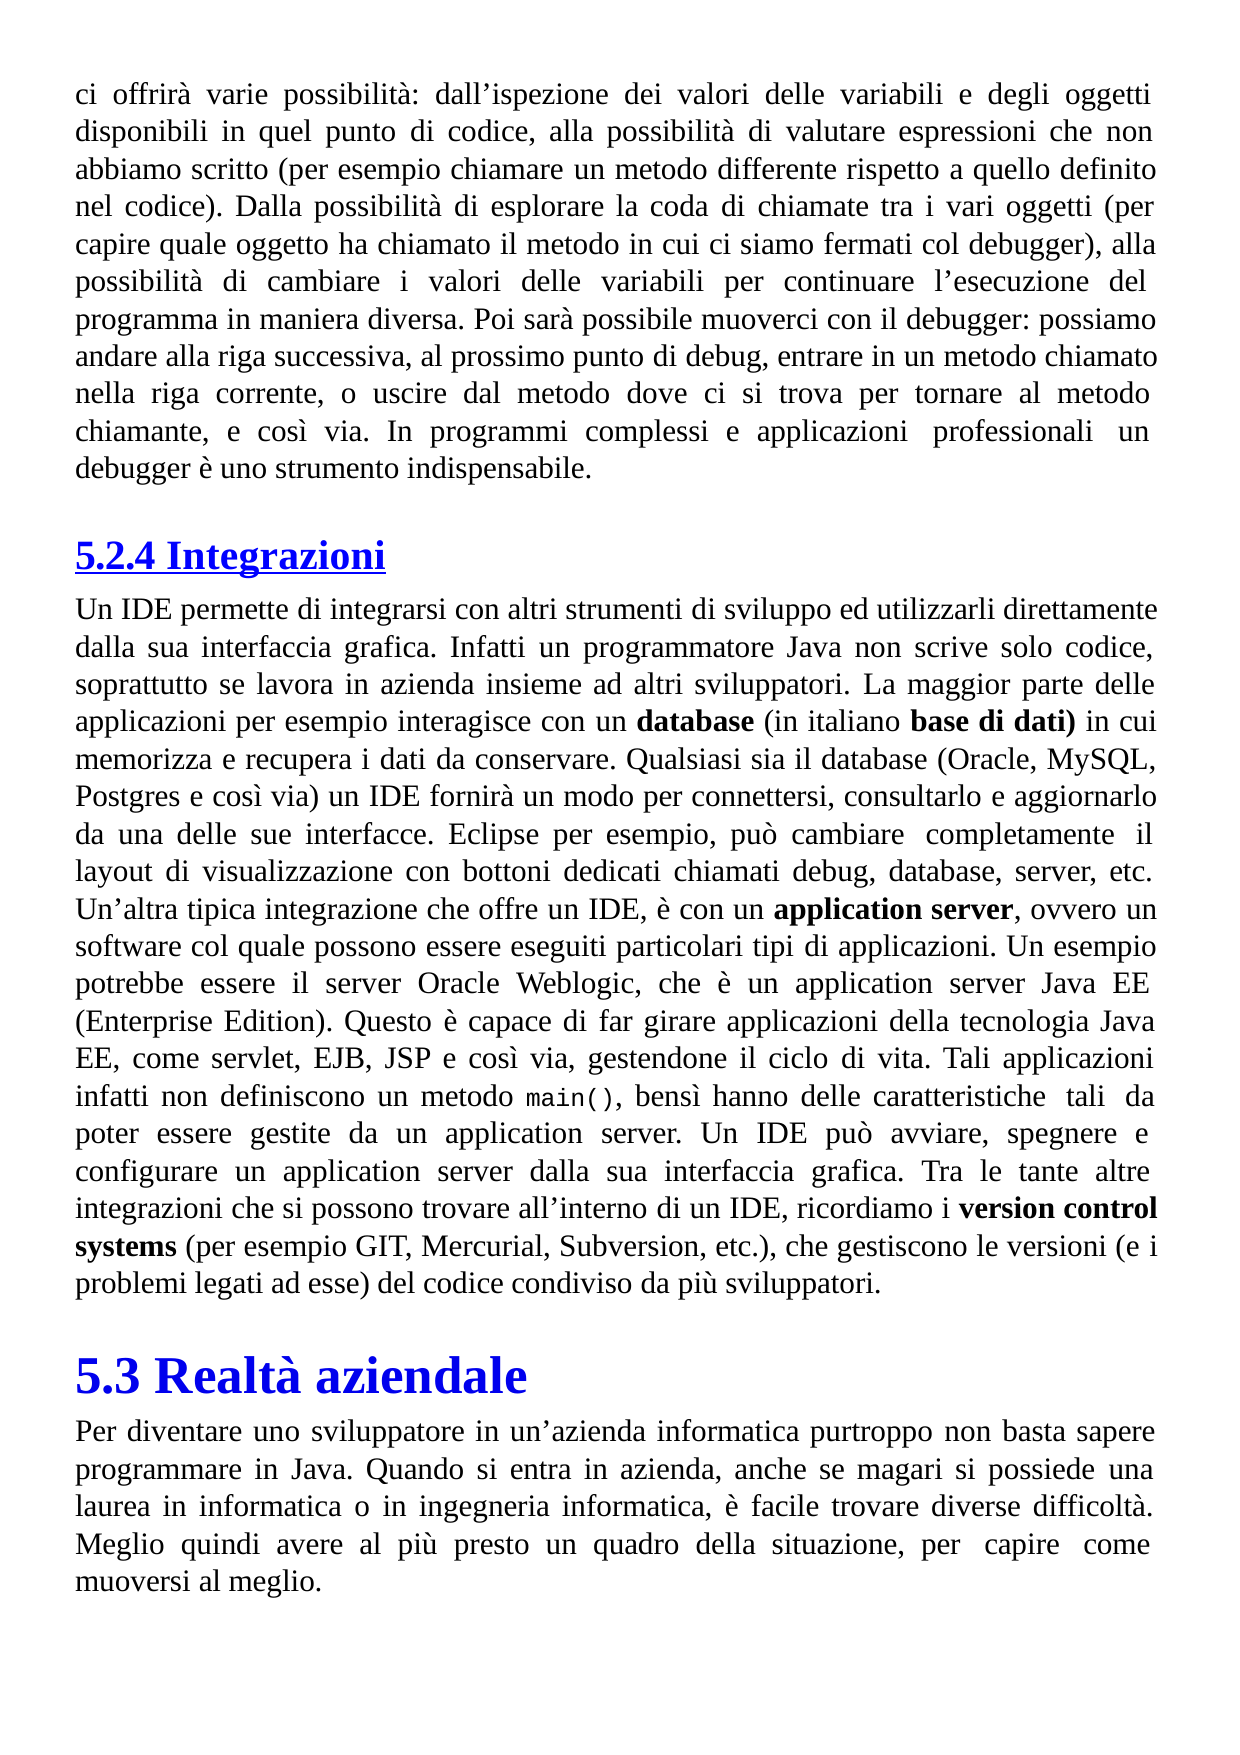

ci offrirà varie possibilità: dall’ispezione dei valori delle variabili e degli oggetti  disponibili in quel punto di codice, alla possibilità di valutare espressioni che non  abbiamo scritto (per esempio chiamare un metodo differente rispetto a quello definito  nel codice). Dalla possibilità di esplorare la coda di chiamate tra i vari oggetti (per  capire quale oggetto ha chiamato il metodo in cui ci siamo fermati col debugger), alla  possibilità di cambiare i valori delle variabili per continuare l’esecuzione del  programma in maniera diversa. Poi sarà possibile muoverci con il debugger: possiamo  andare alla riga successiva, al prossimo punto di debug, entrare in un metodo chiamato  nella riga corrente, o uscire dal metodo dove ci si trova per tornare al metodo  chiamante, e così via. In programmi complessi e applicazioni professionali un  debugger è uno strumento indispensabile.

5.2.4 Integrazioni
Un IDE permette di integrarsi con altri strumenti di sviluppo ed utilizzarli direttamente  dalla sua interfaccia grafica. Infatti un programmatore Java non scrive solo codice,  soprattutto se lavora in azienda insieme ad altri sviluppatori. La maggior parte delle  applicazioni per esempio interagisce con un database (in italiano base di dati) in cui  memorizza e recupera i dati da conservare. Qualsiasi sia il database (Oracle, MySQL,  Postgres e così via) un IDE fornirà un modo per connettersi, consultarlo e aggiornarlo  da una delle sue interfacce. Eclipse per esempio, può cambiare completamente il  layout di visualizzazione con bottoni dedicati chiamati debug, database, server, etc.  Un’altra tipica integrazione che offre un IDE, è con un application server, ovvero un  software col quale possono essere eseguiti particolari tipi di applicazioni. Un esempio  potrebbe essere il server Oracle Weblogic, che è un application server Java EE  (Enterprise Edition). Questo è capace di far girare applicazioni della tecnologia Java  EE, come servlet, EJB, JSP e così via, gestendone il ciclo di vita. Tali applicazioni  infatti non definiscono un metodo main(), bensì hanno delle caratteristiche tali da  poter essere gestite da un application server. Un IDE può avviare, spegnere e  configurare un application server dalla sua interfaccia grafica. Tra le tante altre  integrazioni che si possono trovare all’interno di un IDE, ricordiamo i version control  systems (per esempio GIT, Mercurial, Subversion, etc.), che gestiscono le versioni (e i  problemi legati ad esse) del codice condiviso da più sviluppatori.

5.3 Realtà aziendale
Per diventare uno sviluppatore in un’azienda informatica purtroppo non basta sapere  programmare in Java. Quando si entra in azienda, anche se magari si possiede una  laurea in informatica o in ingegneria informatica, è facile trovare diverse difficoltà.  Meglio quindi avere al più presto un quadro della situazione, per capire come  muoversi al meglio.